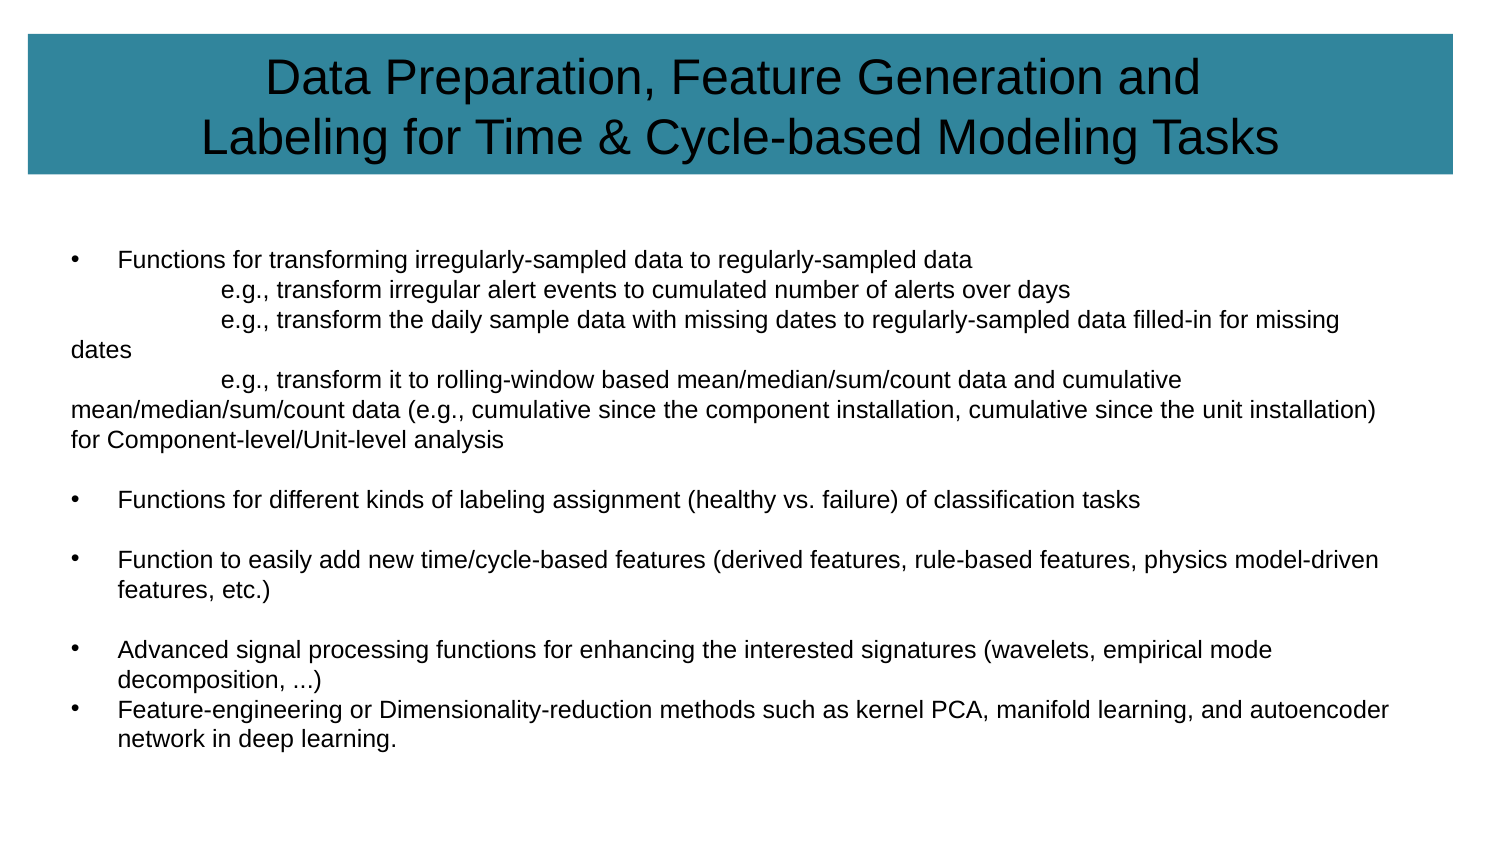

# Data Preparation, Feature Generation and Labeling for Time & Cycle-based Modeling Tasks
Functions for transforming irregularly-sampled data to regularly-sampled data
	e.g., transform irregular alert events to cumulated number of alerts over days
	e.g., transform the daily sample data with missing dates to regularly-sampled data filled-in for missing dates
	e.g., transform it to rolling-window based mean/median/sum/count data and cumulative mean/median/sum/count data (e.g., cumulative since the component installation, cumulative since the unit installation) for Component-level/Unit-level analysis

Functions for different kinds of labeling assignment (healthy vs. failure) of classification tasks

Function to easily add new time/cycle-based features (derived features, rule-based features, physics model-driven features, etc.)

Advanced signal processing functions for enhancing the interested signatures (wavelets, empirical mode decomposition, ...)
Feature-engineering or Dimensionality-reduction methods such as kernel PCA, manifold learning, and autoencoder network in deep learning.